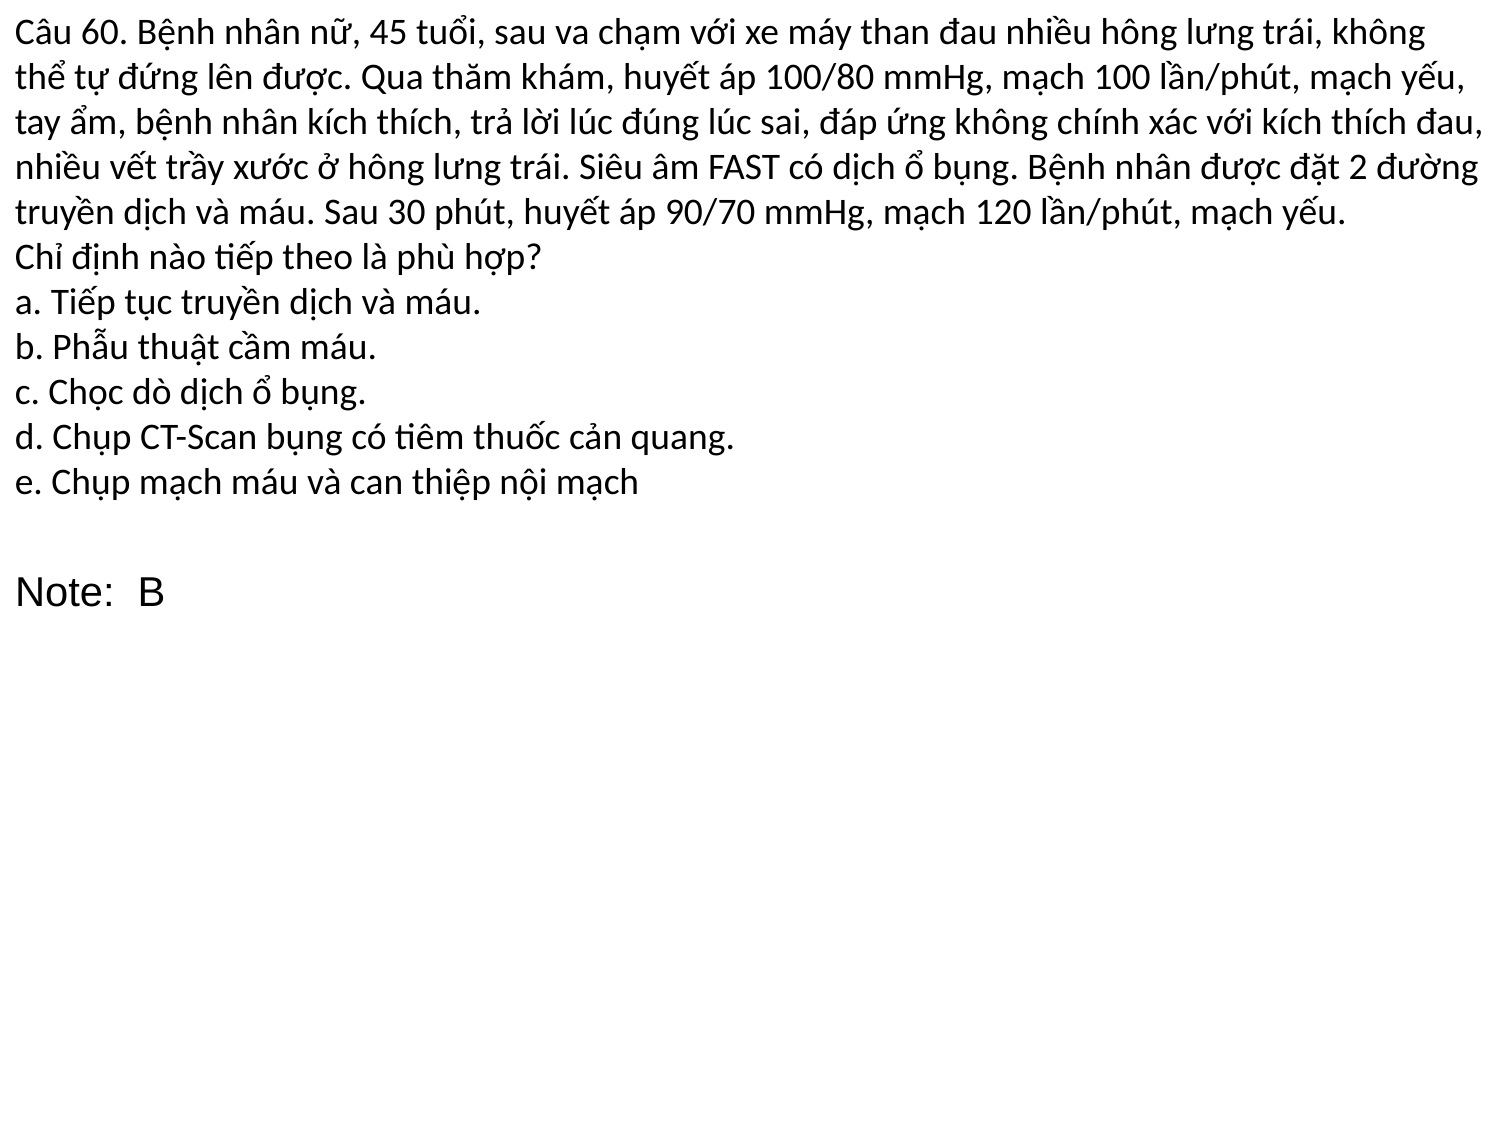

Câu 60. Bệnh nhân nữ, 45 tuổi, sau va chạm với xe máy than đau nhiều hông lưng trái, không thể tự đứng lên được. Qua thăm khám, huyết áp 100/80 mmHg, mạch 100 lần/phút, mạch yếu, tay ẩm, bệnh nhân kích thích, trả lời lúc đúng lúc sai, đáp ứng không chính xác với kích thích đau, nhiều vết trầy xước ở hông lưng trái. Siêu âm FAST có dịch ổ bụng. Bệnh nhân được đặt 2 đường truyền dịch và máu. Sau 30 phút, huyết áp 90/70 mmHg, mạch 120 lần/phút, mạch yếu.
Chỉ định nào tiếp theo là phù hợp?
a. Tiếp tục truyền dịch và máu.
b. Phẫu thuật cầm máu.
c. Chọc dò dịch ổ bụng.
d. Chụp CT-Scan bụng có tiêm thuốc cản quang.
e. Chụp mạch máu và can thiệp nội mạch
Note:  B